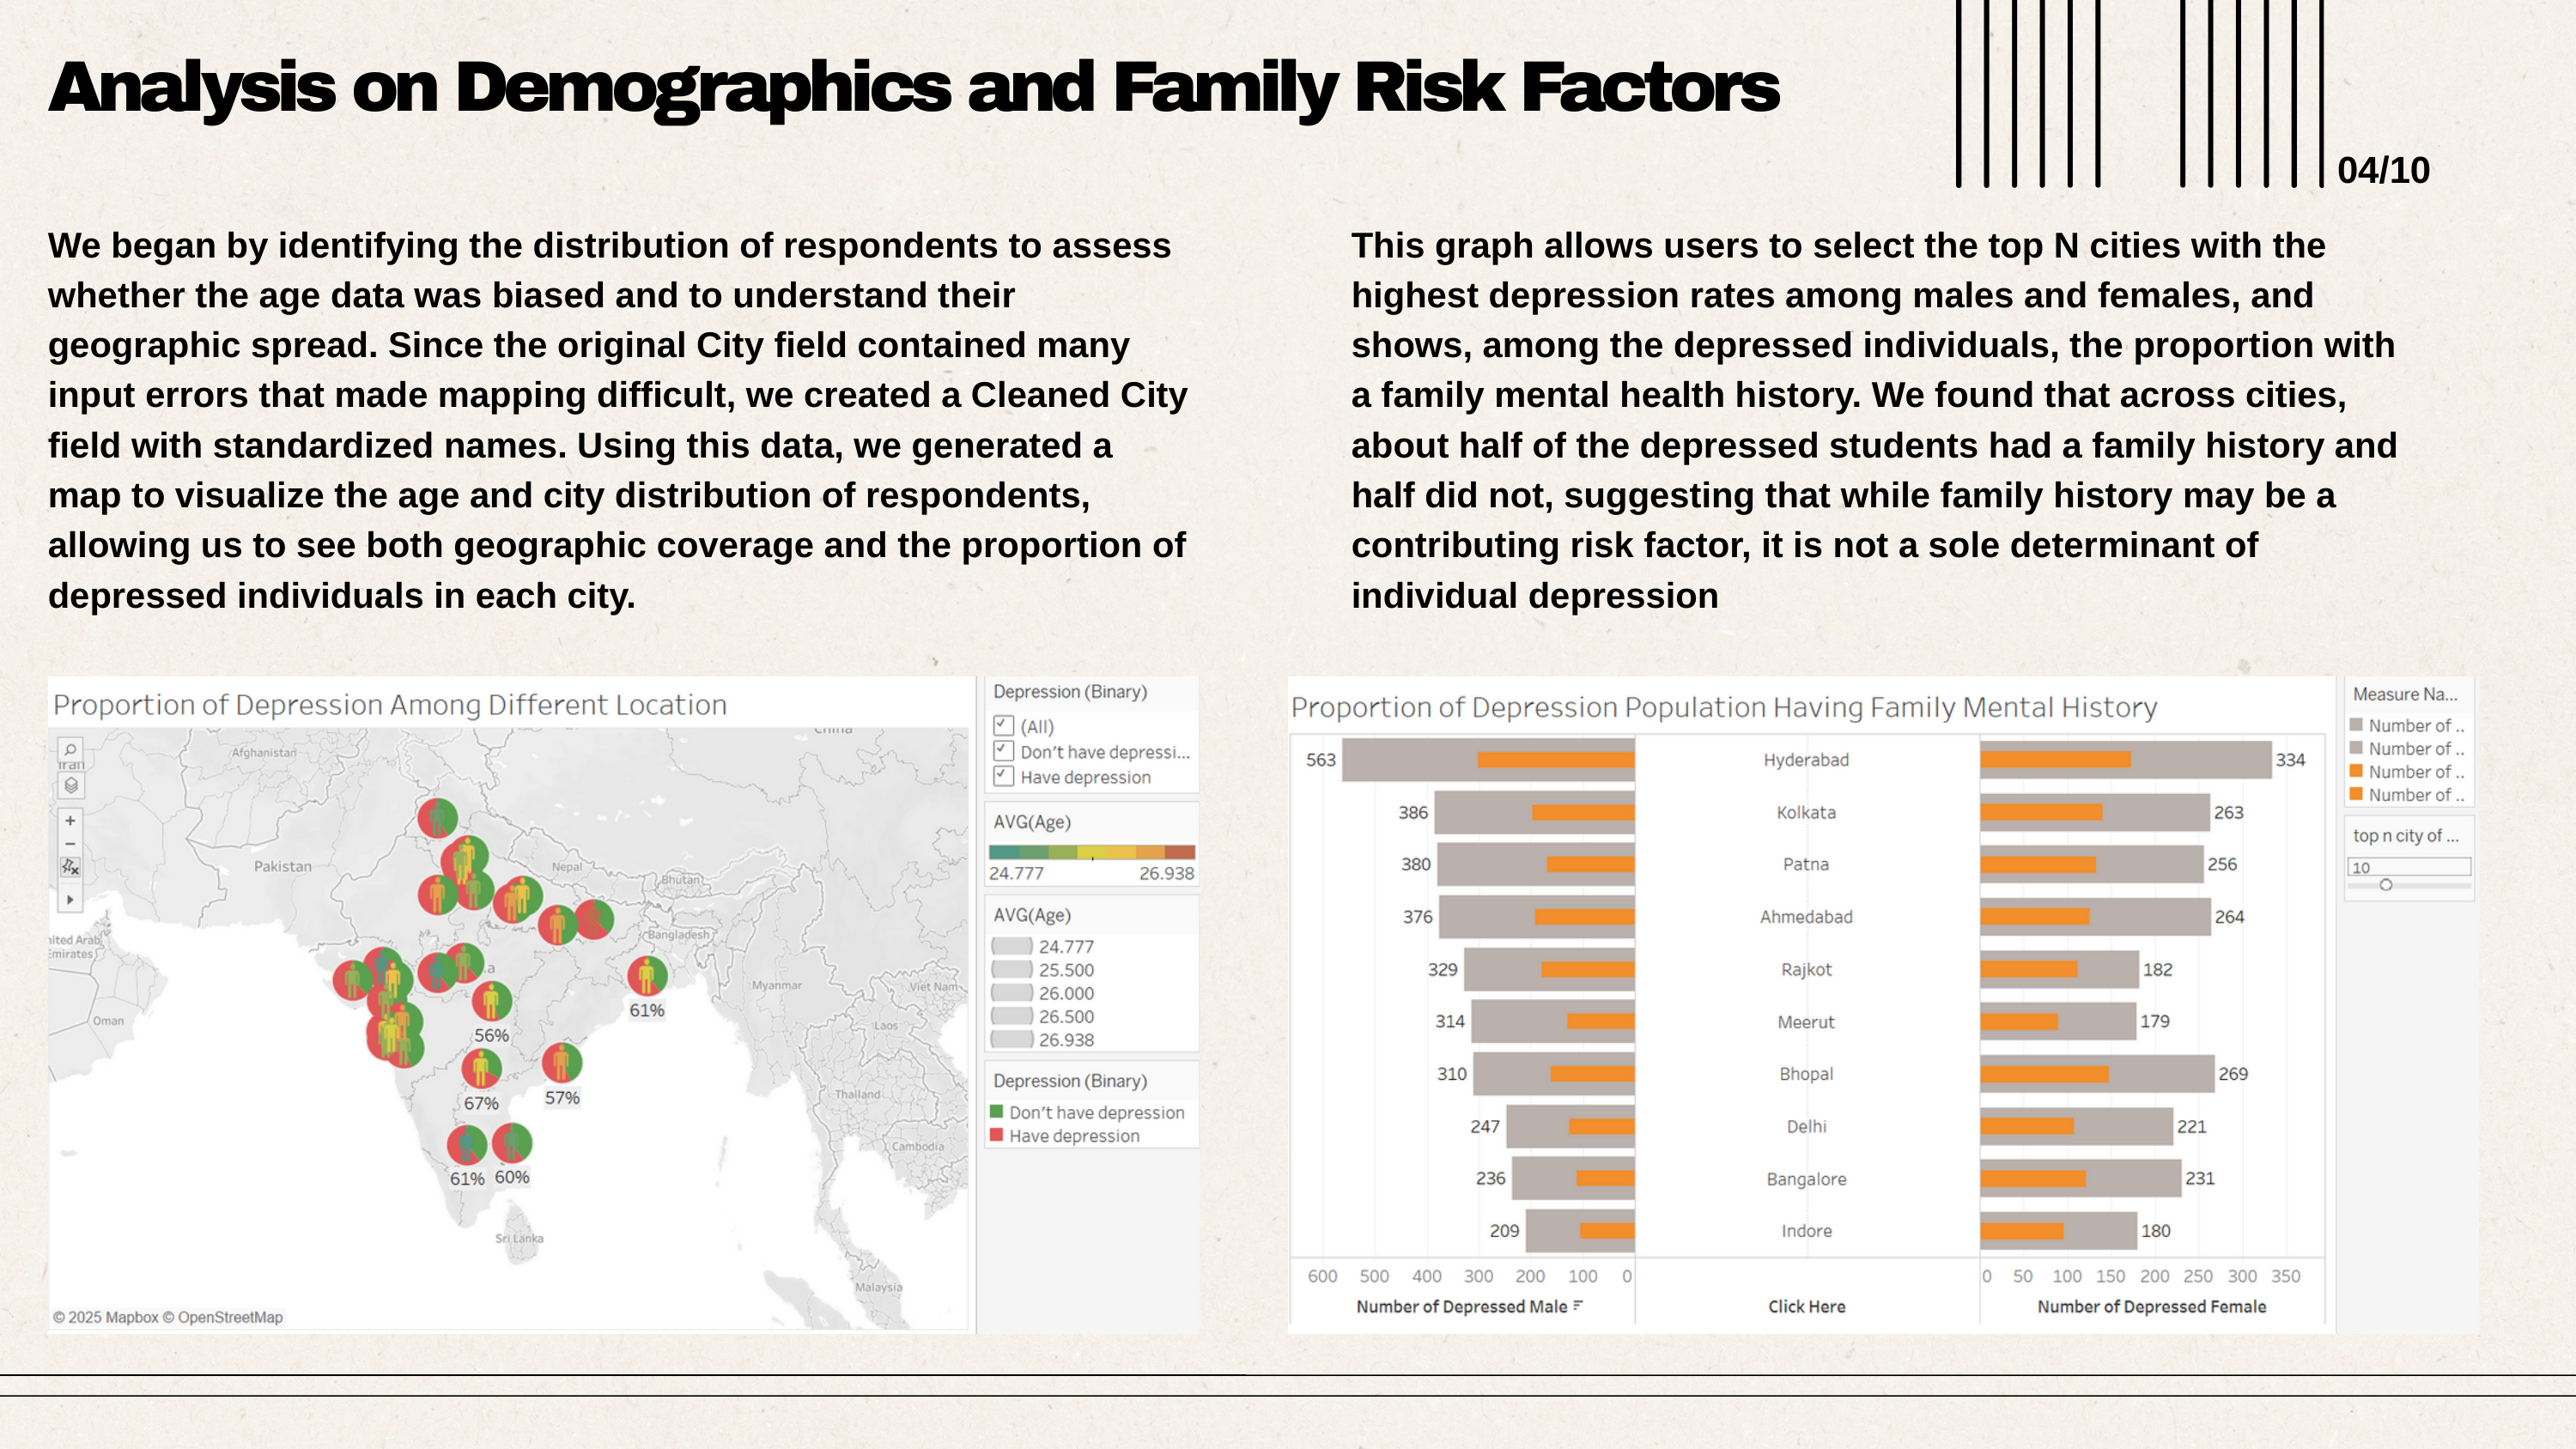

Analysis on Demographics and Family Risk Factors
04/10
We began by identifying the distribution of respondents to assess whether the age data was biased and to understand their geographic spread. Since the original City field contained many input errors that made mapping difficult, we created a Cleaned City field with standardized names. Using this data, we generated a map to visualize the age and city distribution of respondents, allowing us to see both geographic coverage and the proportion of depressed individuals in each city.
This graph allows users to select the top N cities with the highest depression rates among males and females, and shows, among the depressed individuals, the proportion with a family mental health history. We found that across cities, about half of the depressed students had a family history and half did not, suggesting that while family history may be a contributing risk factor, it is not a sole determinant of individual depression